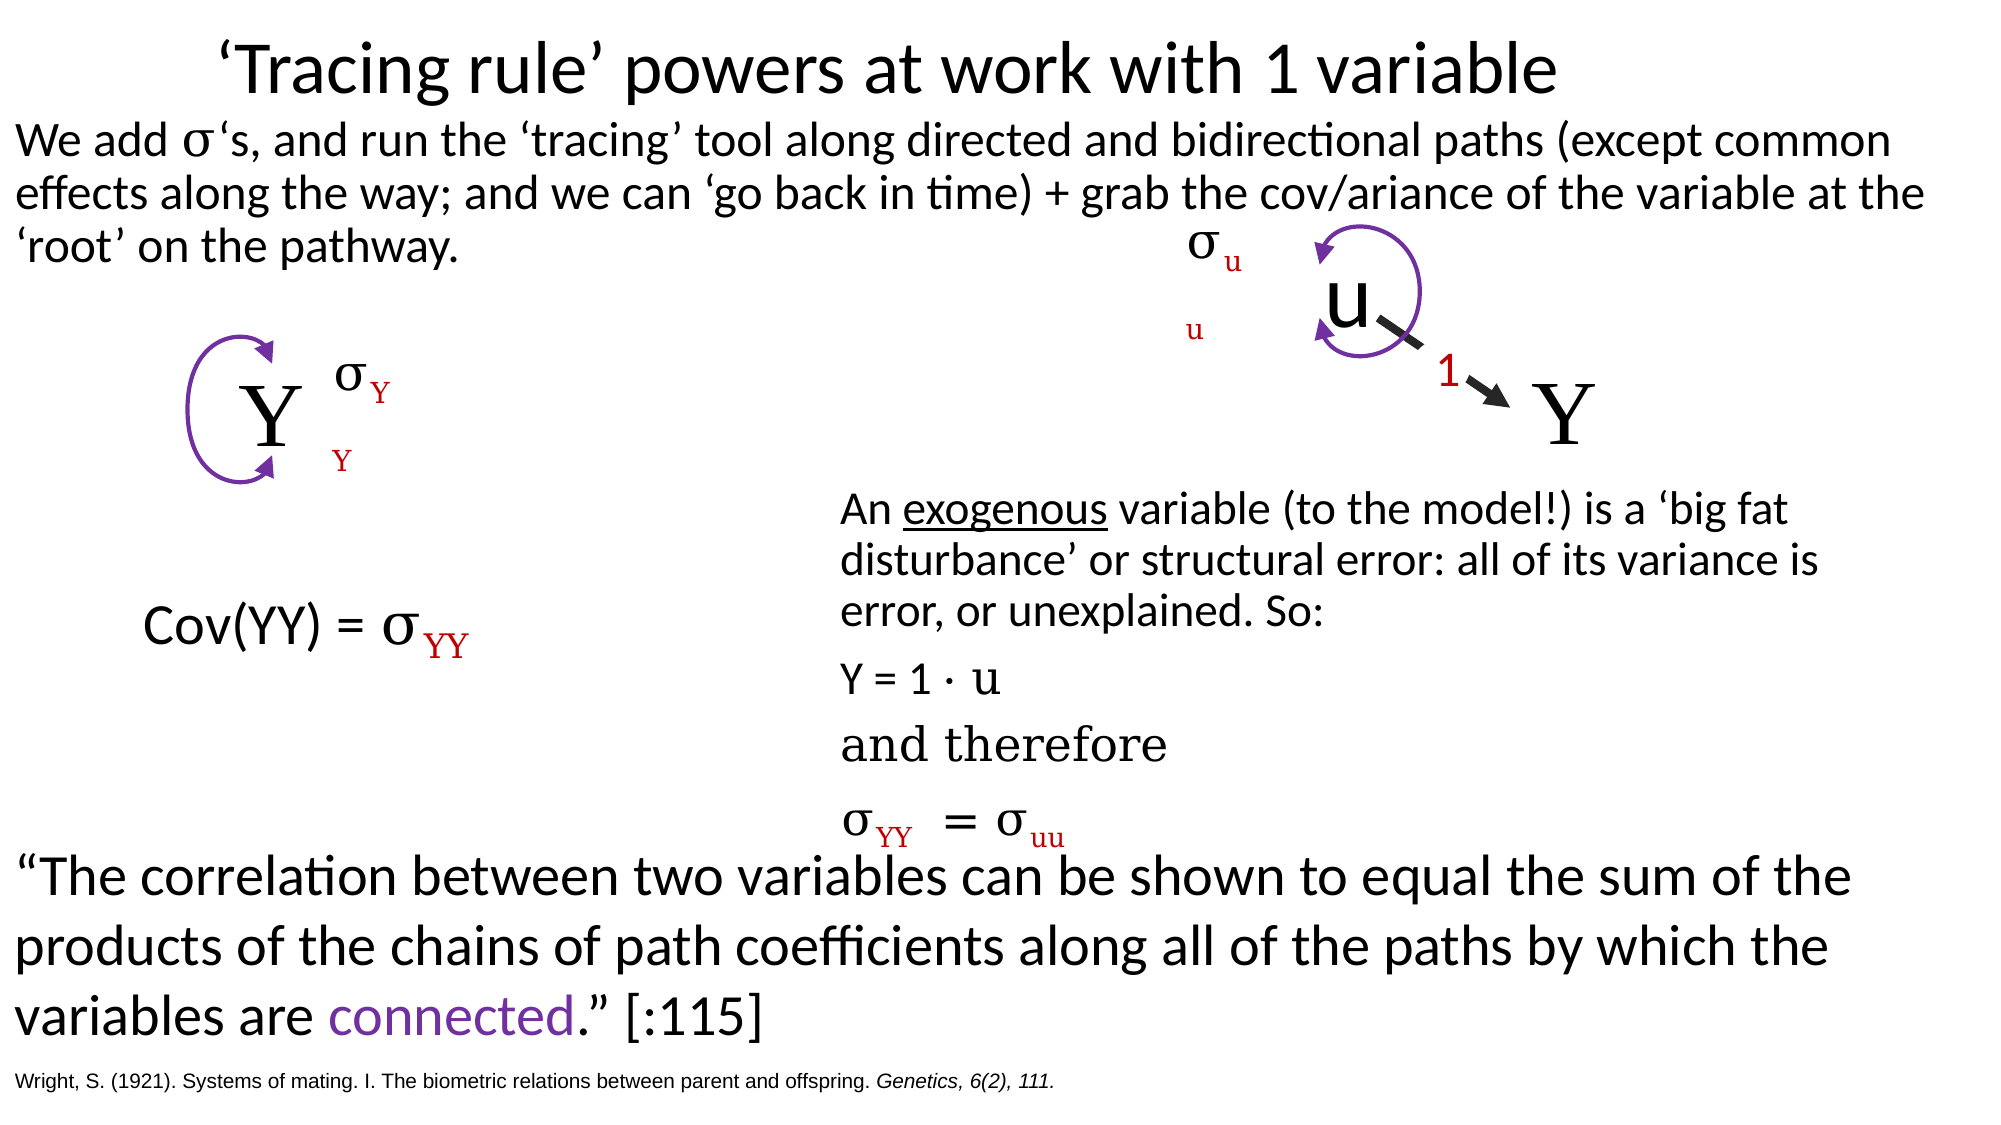

# ‘Tracing rule’ powers at work with 1 variable
We add σ‘s, and run the ‘tracing’ tool along directed and bidirectional paths (except common effects along the way; and we can ‘go back in time) + grab the cov/ariance of the variable at the ‘root’ on the pathway.
σuu
u
1
Y
Y
σYY
An exogenous variable (to the model!) is a ‘big fat disturbance’ or structural error: all of its variance is error, or unexplained. So:
Y = 1 · u
and therefore
σYY  = σuu

Cov(YY) = σYY

“The correlation between two variables can be shown to equal the sum of the products of the chains of path coefficients along all of the paths by which the variables are connected.” [:115]
Wright, S. (1921). Systems of mating. I. The biometric relations between parent and offspring. Genetics, 6(2), 111.